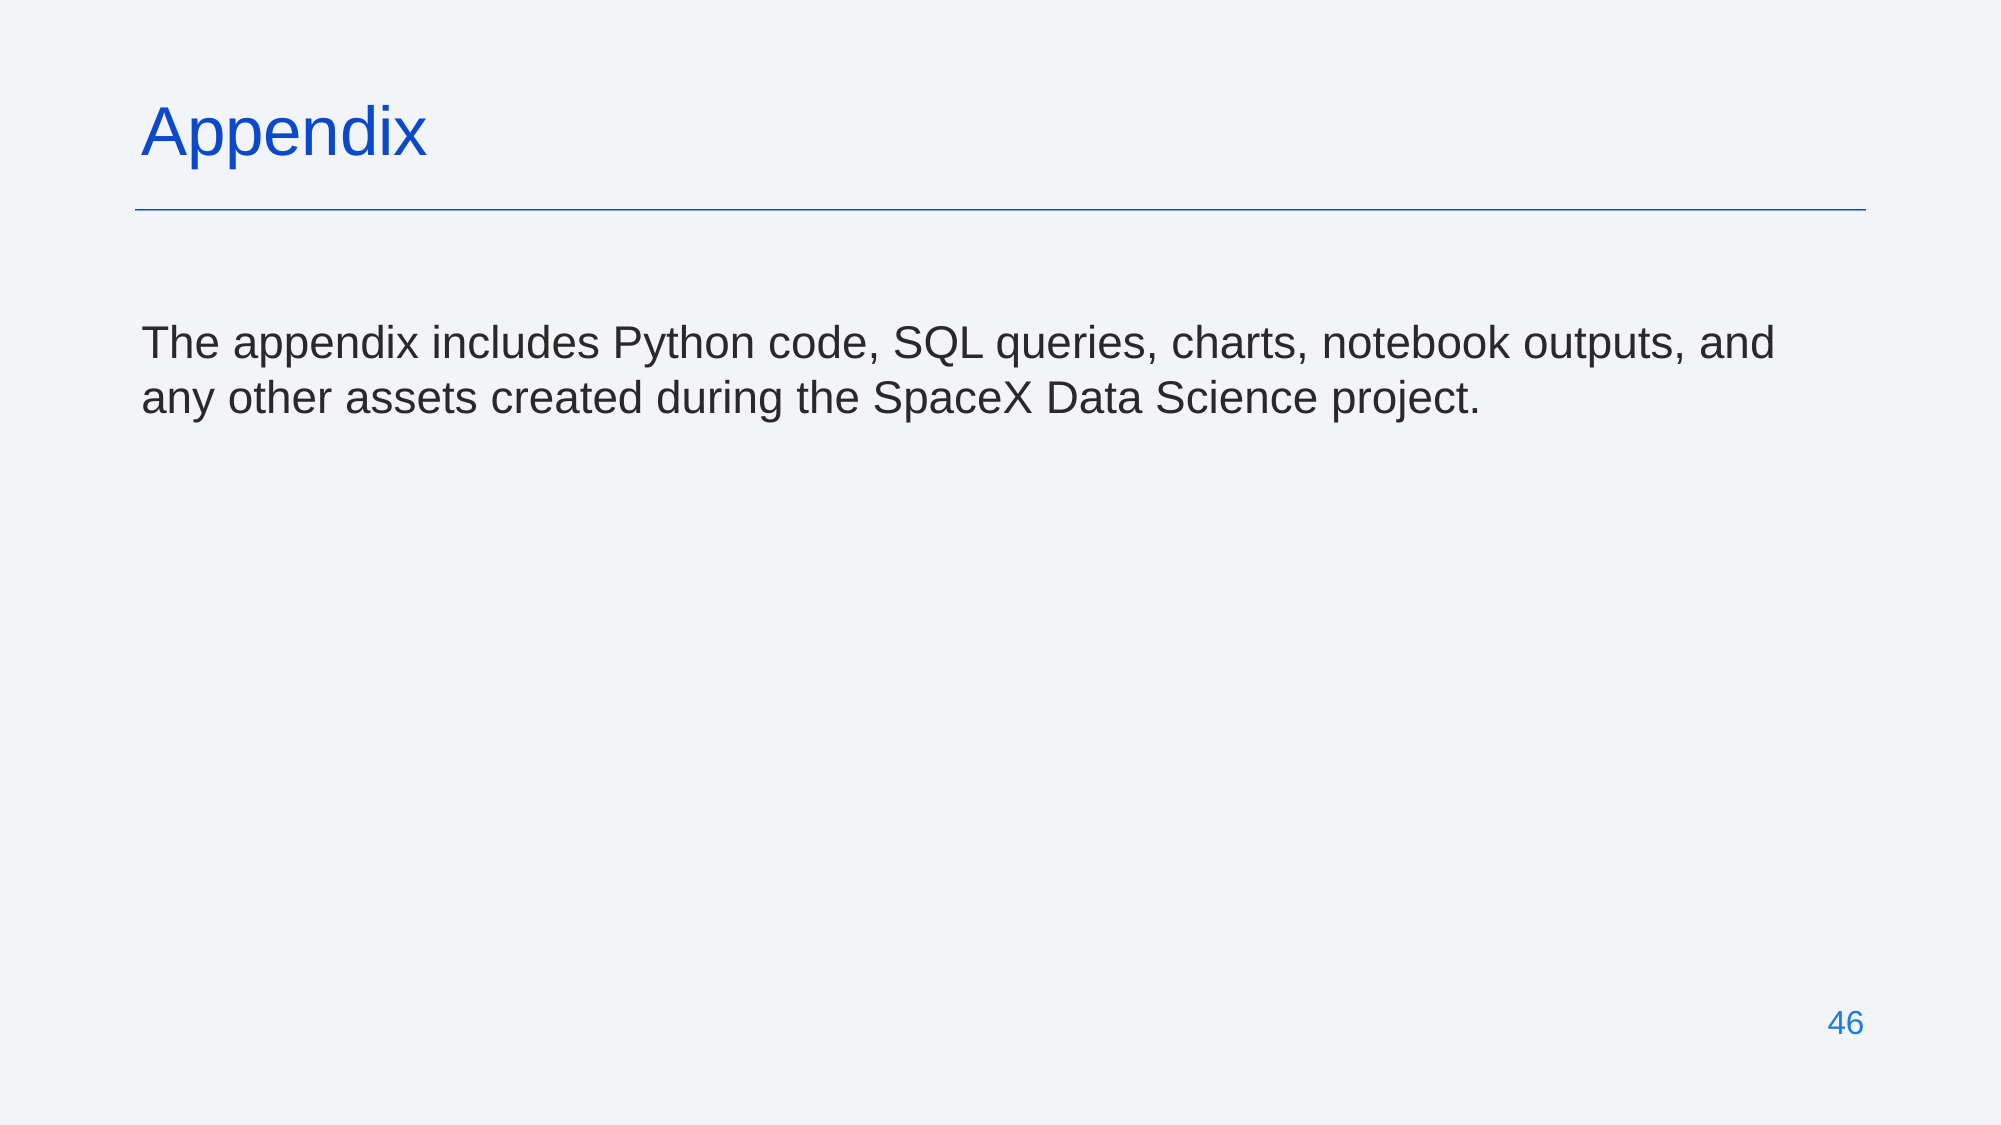

Appendix
The appendix includes Python code, SQL queries, charts, notebook outputs, and any other assets created during the SpaceX Data Science project.
46